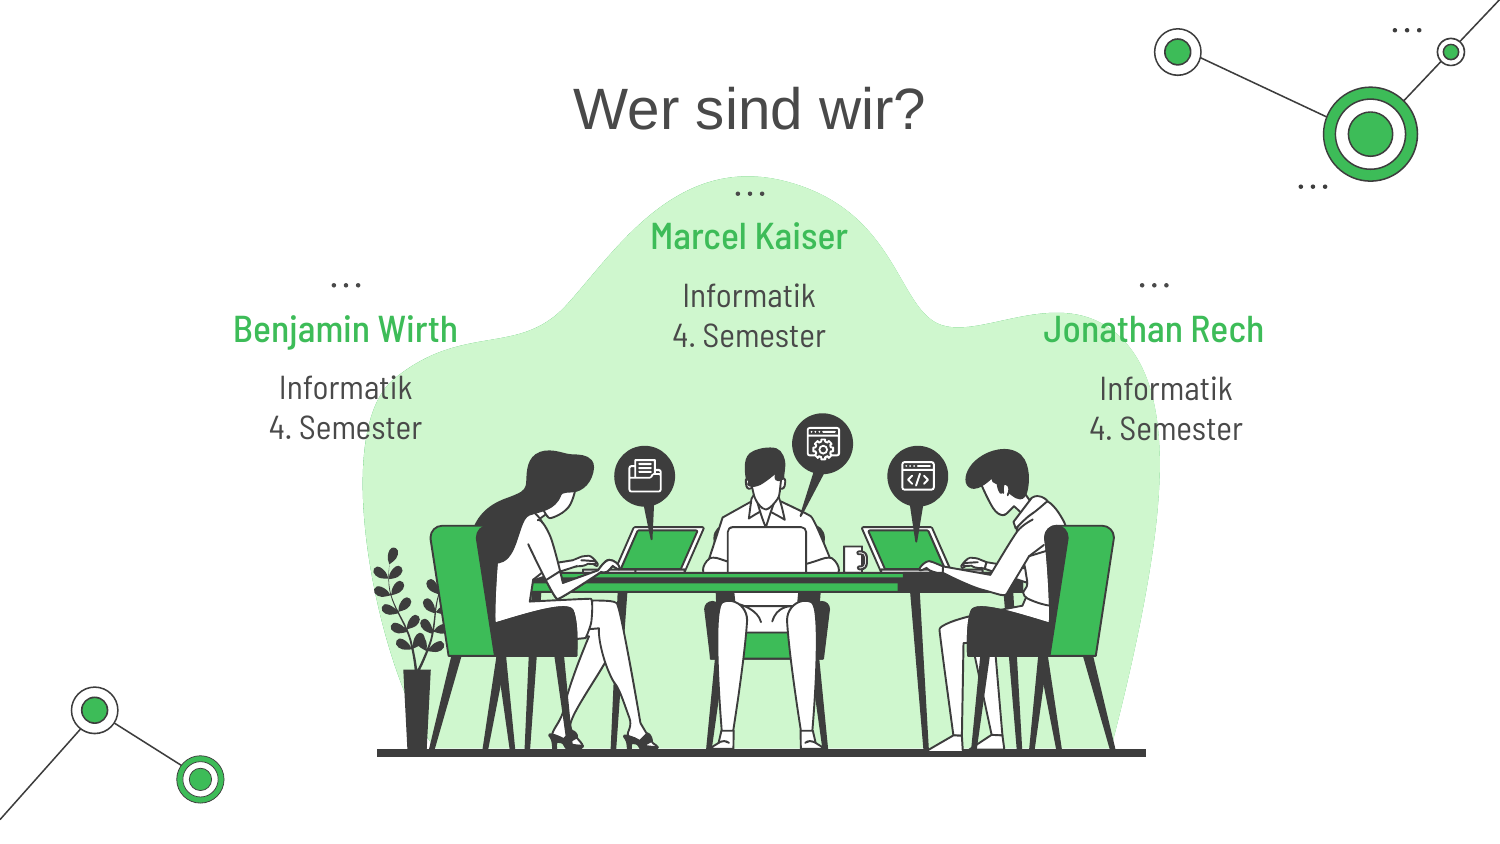

# Wer sind wir?

Marcel Kaiser
Informatik
4. Semester

Benjamin Wirth
Jonathan Rech
Informatik
4. Semester
Informatik
4. Semester